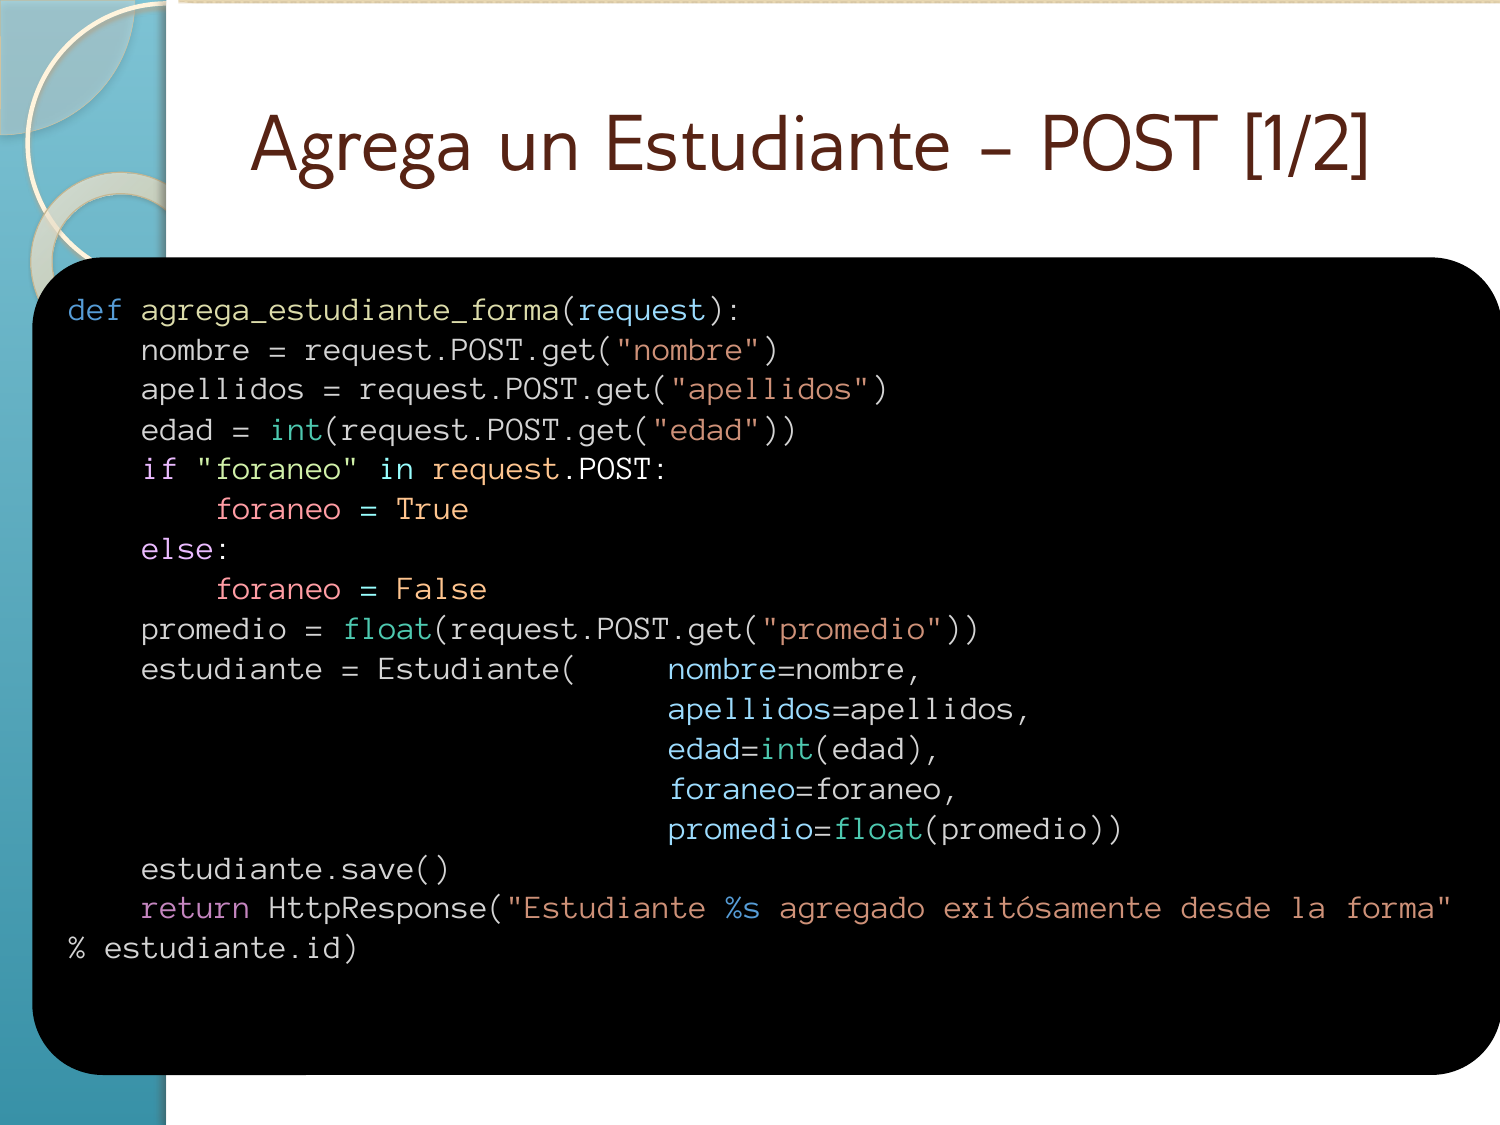

# Agrega un Estudiante – POST [1/2]
def agrega_estudiante_forma(request):
    nombre = request.POST.get("nombre")
    apellidos = request.POST.get("apellidos")
    edad = int(request.POST.get("edad"))
    if "foraneo" in request.POST:
        foraneo = True
    else:
        foraneo = False
    promedio = float(request.POST.get("promedio"))
    estudiante = Estudiante(	nombre=nombre,
				apellidos=apellidos,
				edad=int(edad),
				foraneo=foraneo,
				promedio=float(promedio))
    estudiante.save()
    return HttpResponse("Estudiante %s agregado exitósamente desde la forma" % estudiante.id)